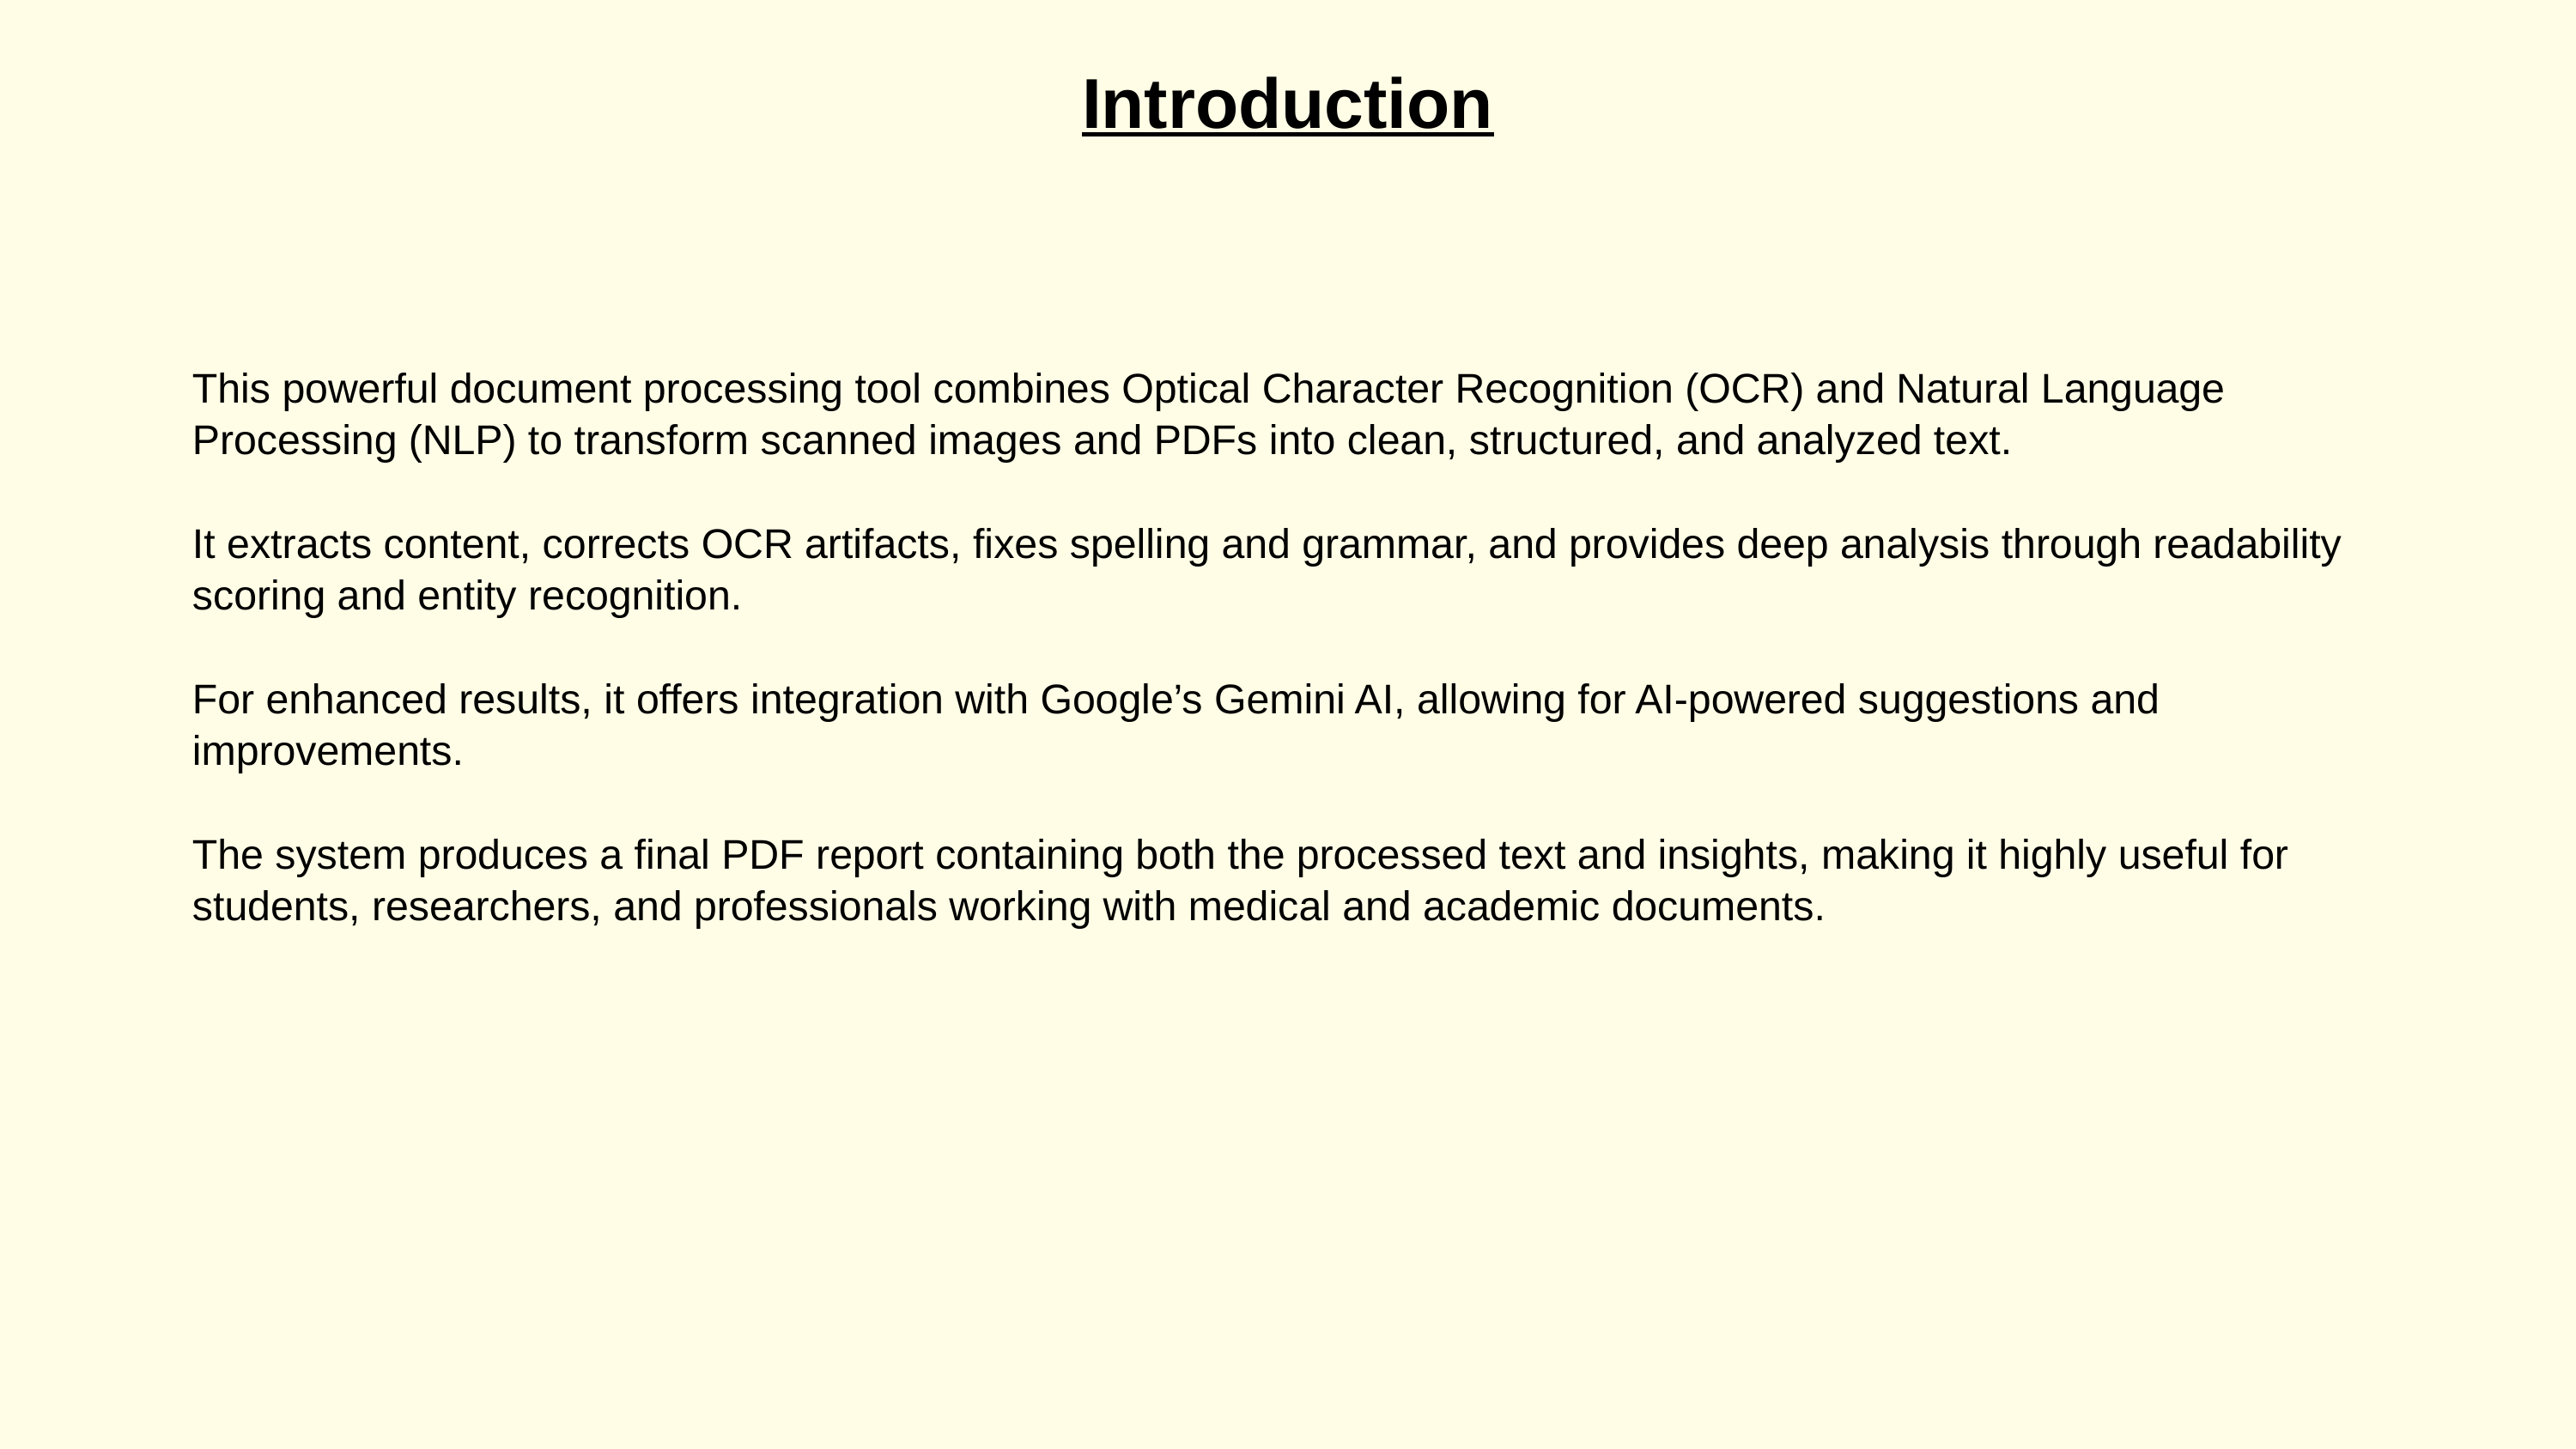

Introduction
This powerful document processing tool combines Optical Character Recognition (OCR) and Natural Language Processing (NLP) to transform scanned images and PDFs into clean, structured, and analyzed text.

It extracts content, corrects OCR artifacts, fixes spelling and grammar, and provides deep analysis through readability scoring and entity recognition.

For enhanced results, it offers integration with Google’s Gemini AI, allowing for AI-powered suggestions and improvements.

The system produces a final PDF report containing both the processed text and insights, making it highly useful for students, researchers, and professionals working with medical and academic documents.